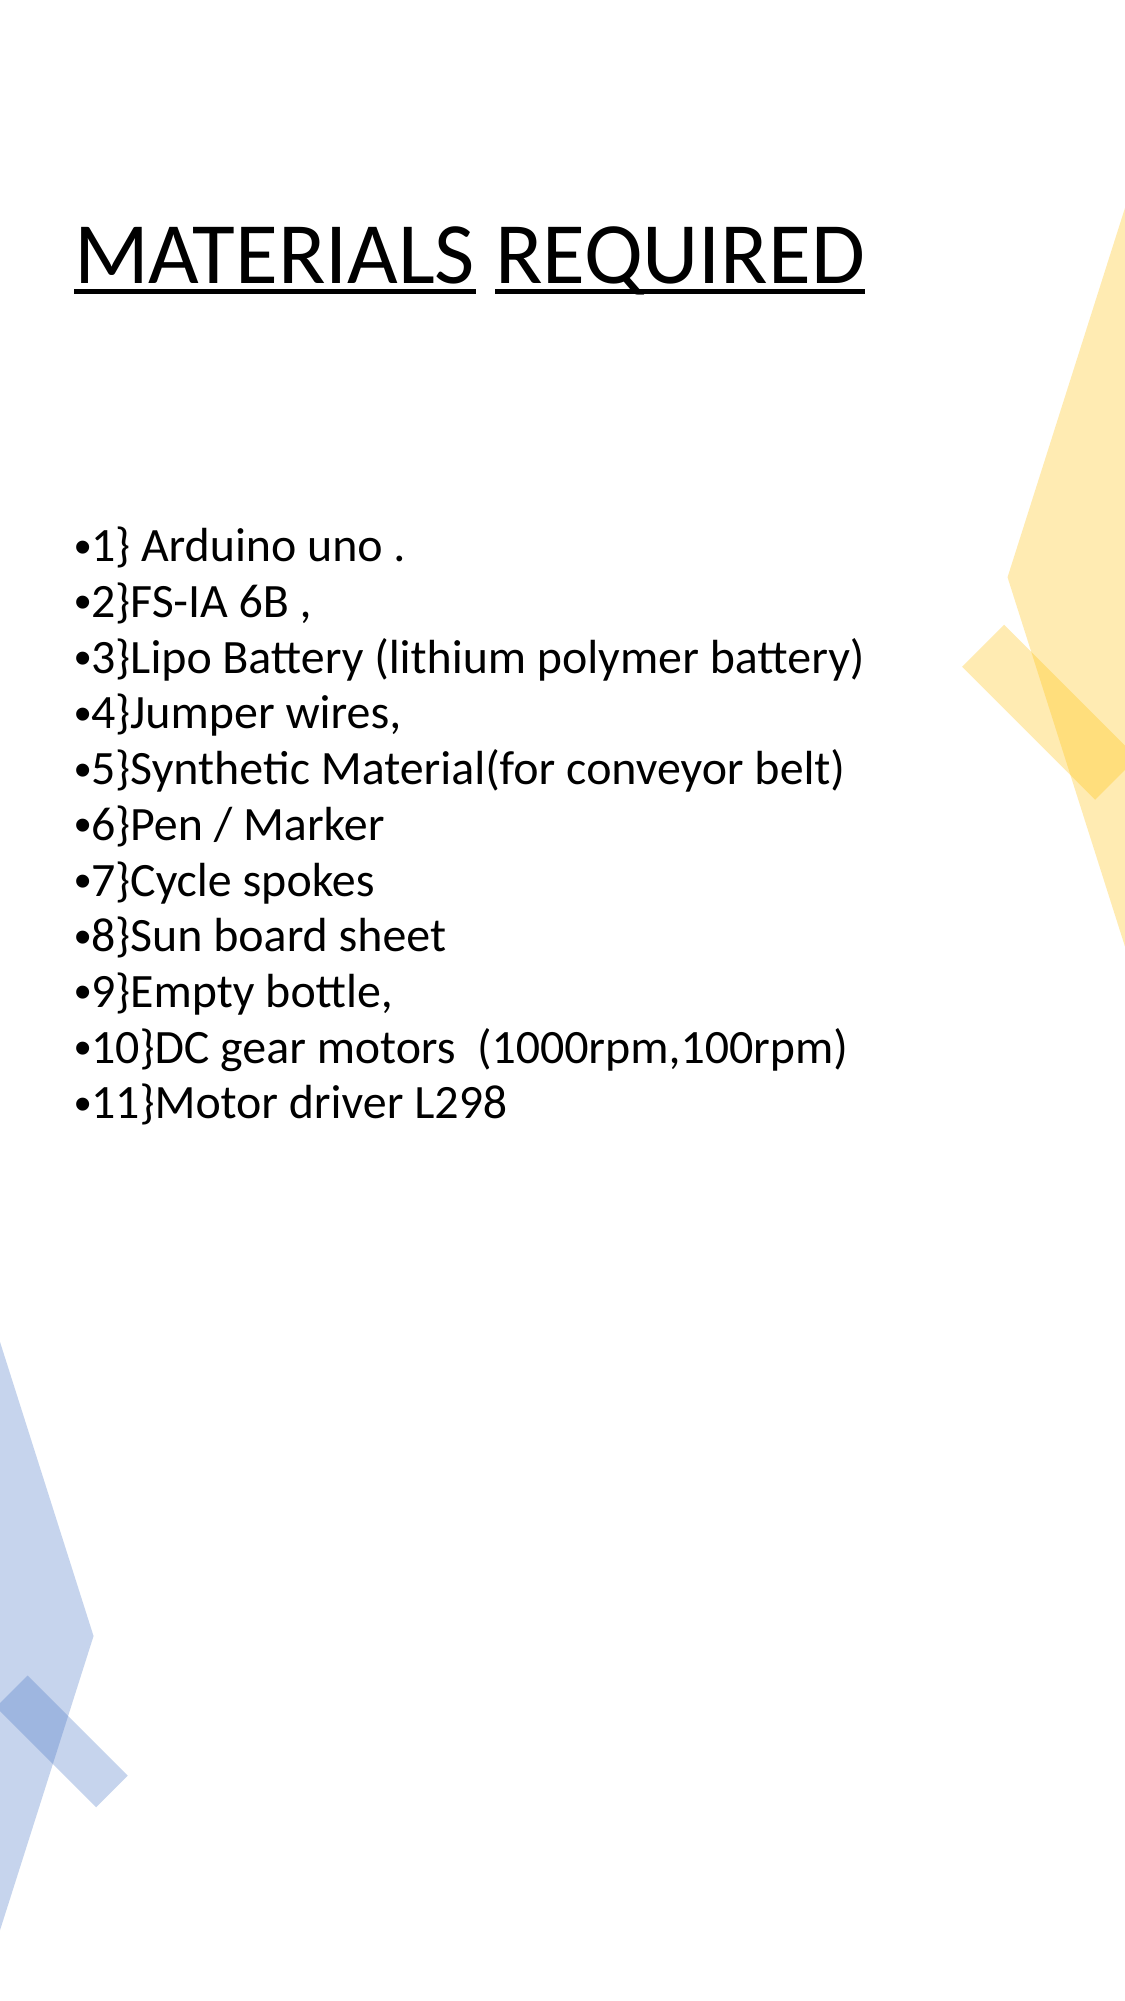

MATERIALS REQUIRED

1} Arduino uno .
2}FS-IA 6B ,
3}Lipo Battery (lithium polymer battery)
4}Jumper wires,
5}Synthetic Material(for conveyor belt)
6}Pen / Marker
7}Cycle spokes
8}Sun board sheet
9}Empty bottle,
10}DC gear motors  (1000rpm,100rpm)
11}Motor driver L298